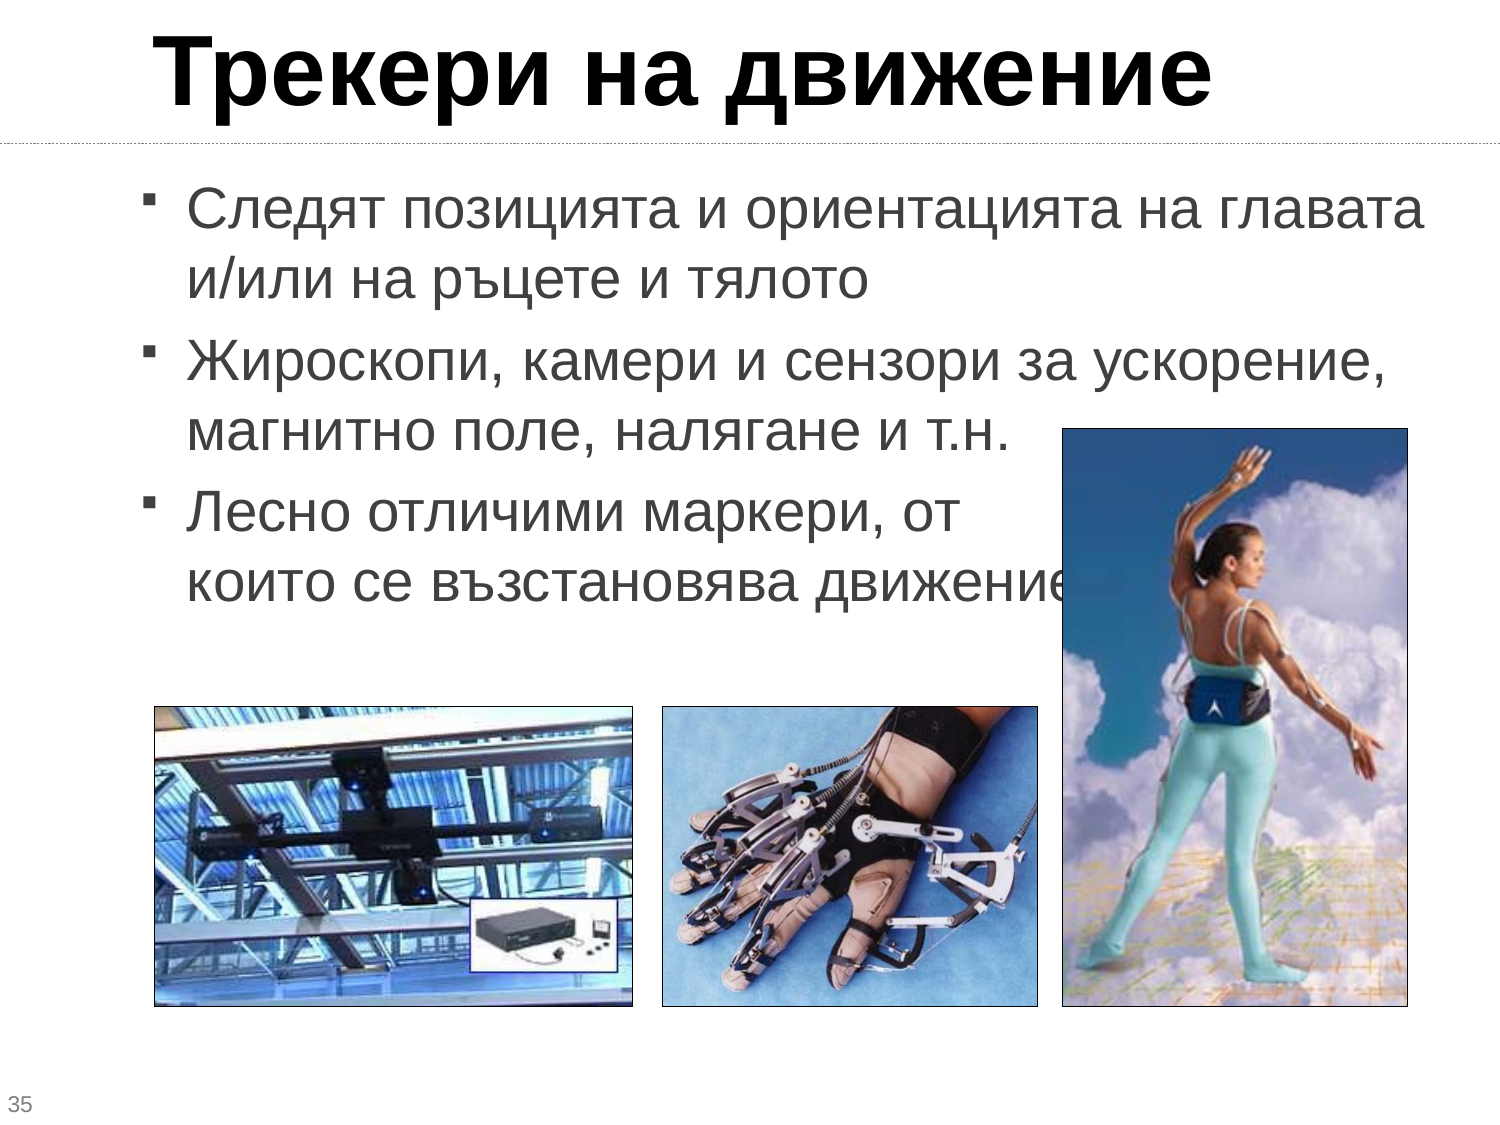

# Трекери на движение
Следят позицията и ориентацията на главата и/или на ръцете и тялото
Жироскопи, камери и сензори за ускорение, магнитно поле, налягане и т.н.
Лесно отличими маркери, от
които се възстановява движение